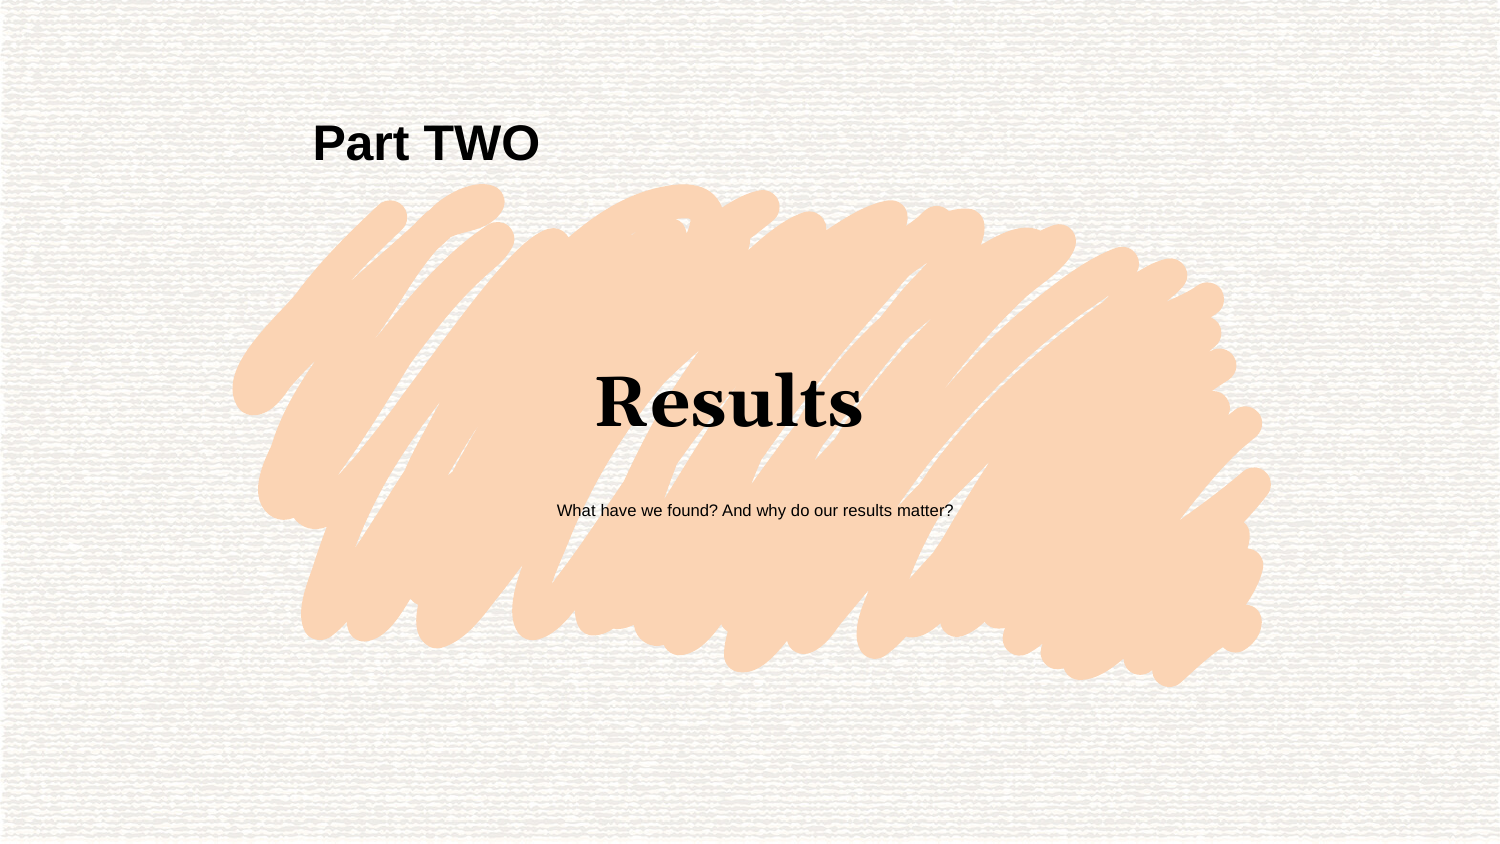

Part TWO

Results
What have we found? And why do our results matter?